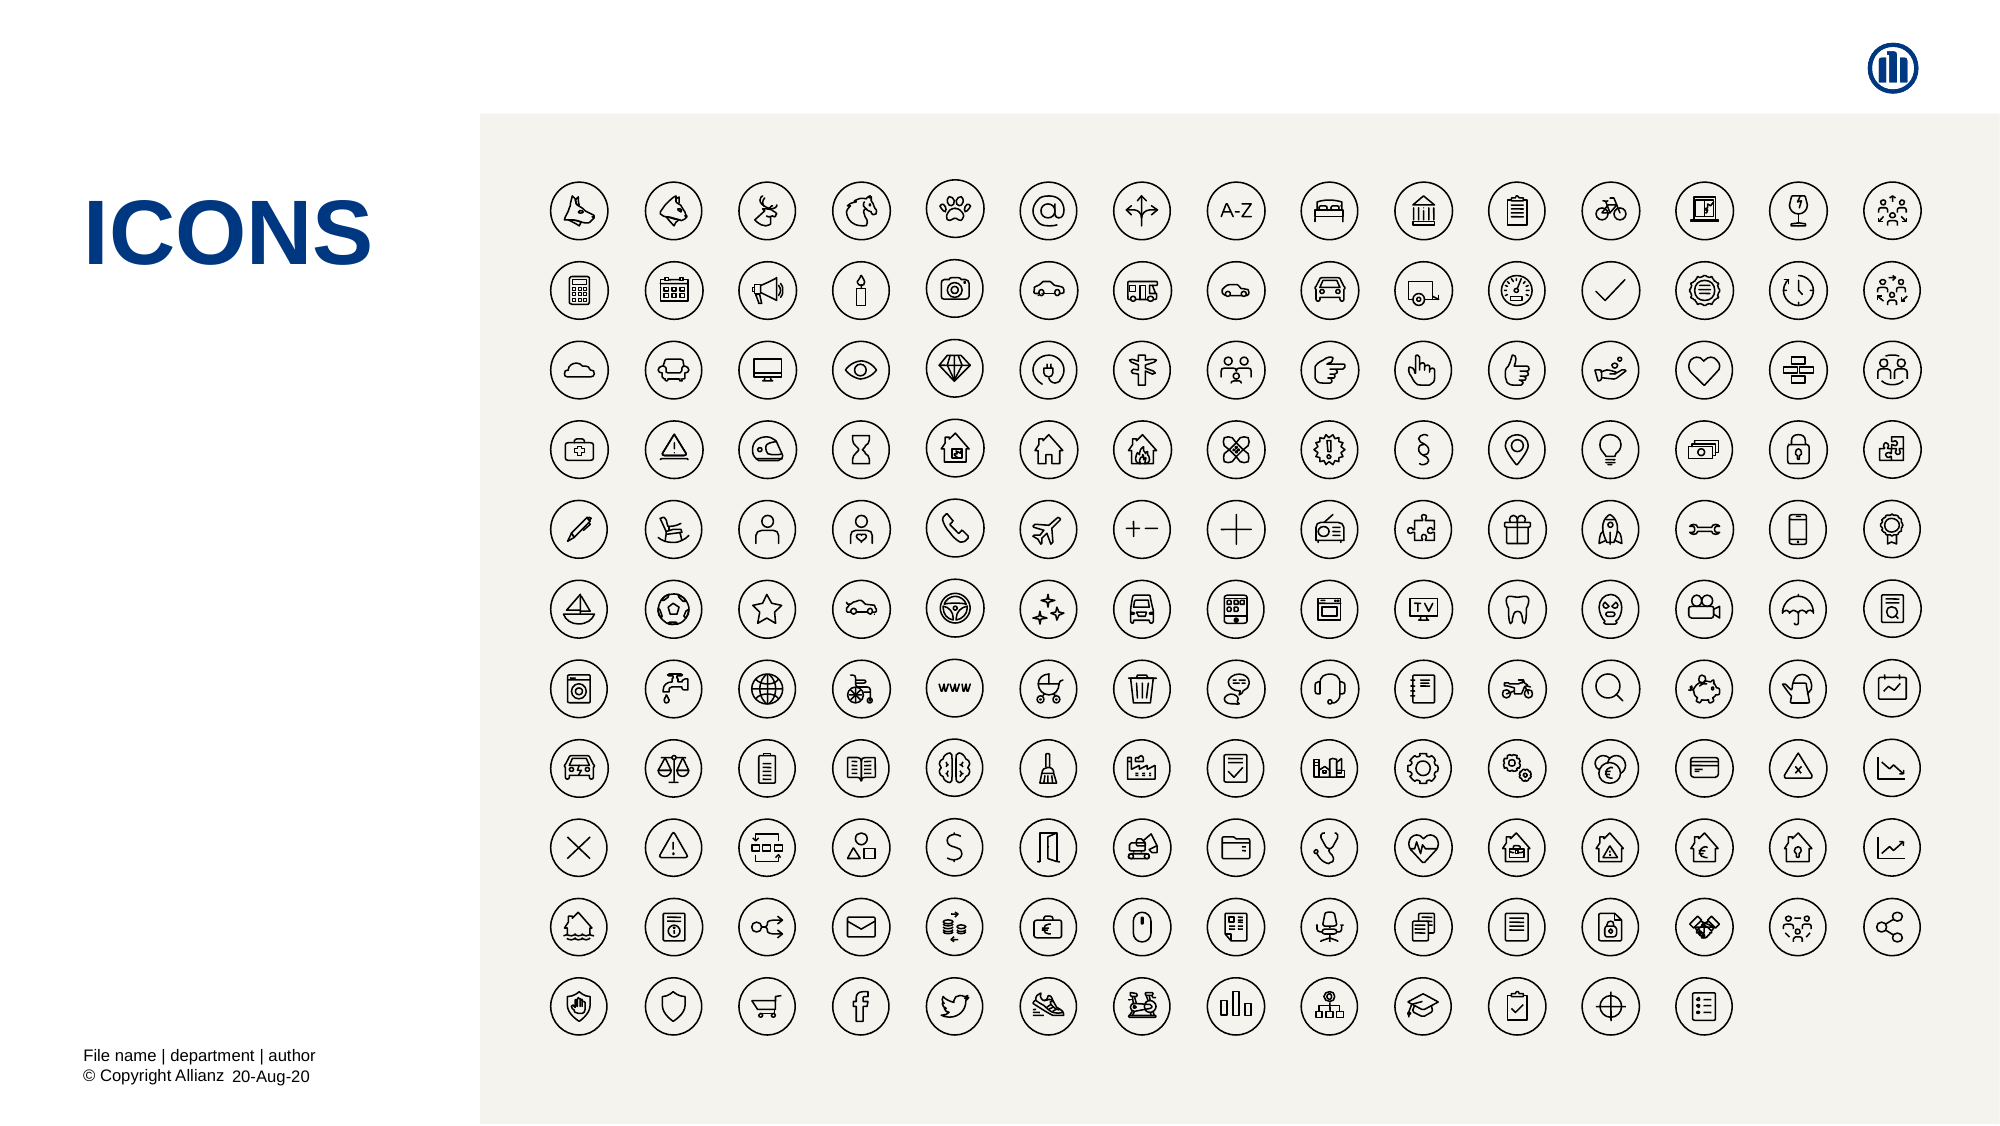

# Icons

File name | department | author
74
20-Aug-20